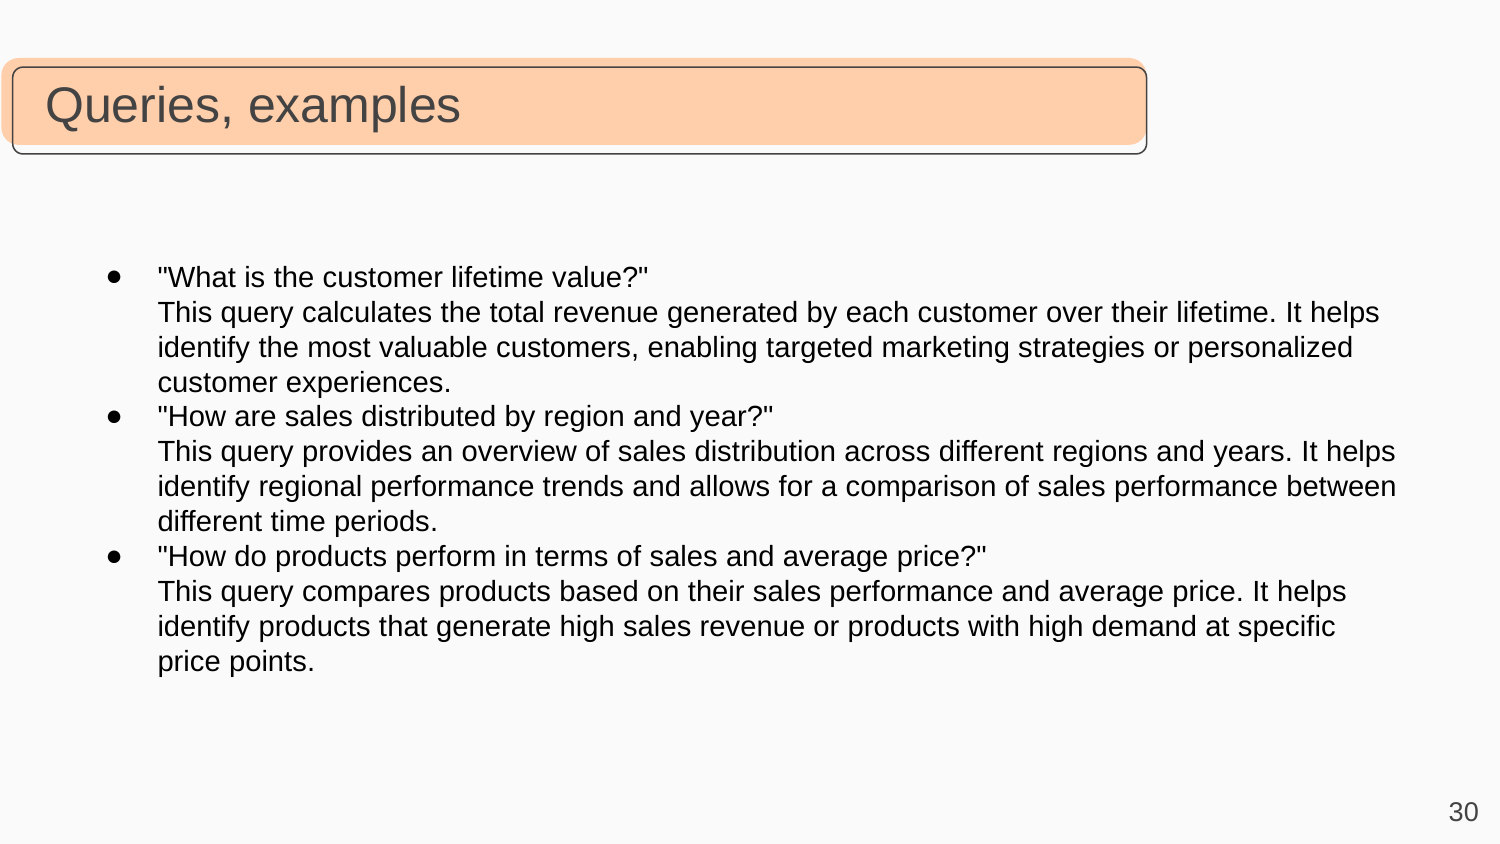

# Queries, examples
"What is the customer lifetime value?"
This query calculates the total revenue generated by each customer over their lifetime. It helps identify the most valuable customers, enabling targeted marketing strategies or personalized customer experiences.
"How are sales distributed by region and year?"
This query provides an overview of sales distribution across different regions and years. It helps identify regional performance trends and allows for a comparison of sales performance between different time periods.
"How do products perform in terms of sales and average price?"
This query compares products based on their sales performance and average price. It helps identify products that generate high sales revenue or products with high demand at specific price points.

30